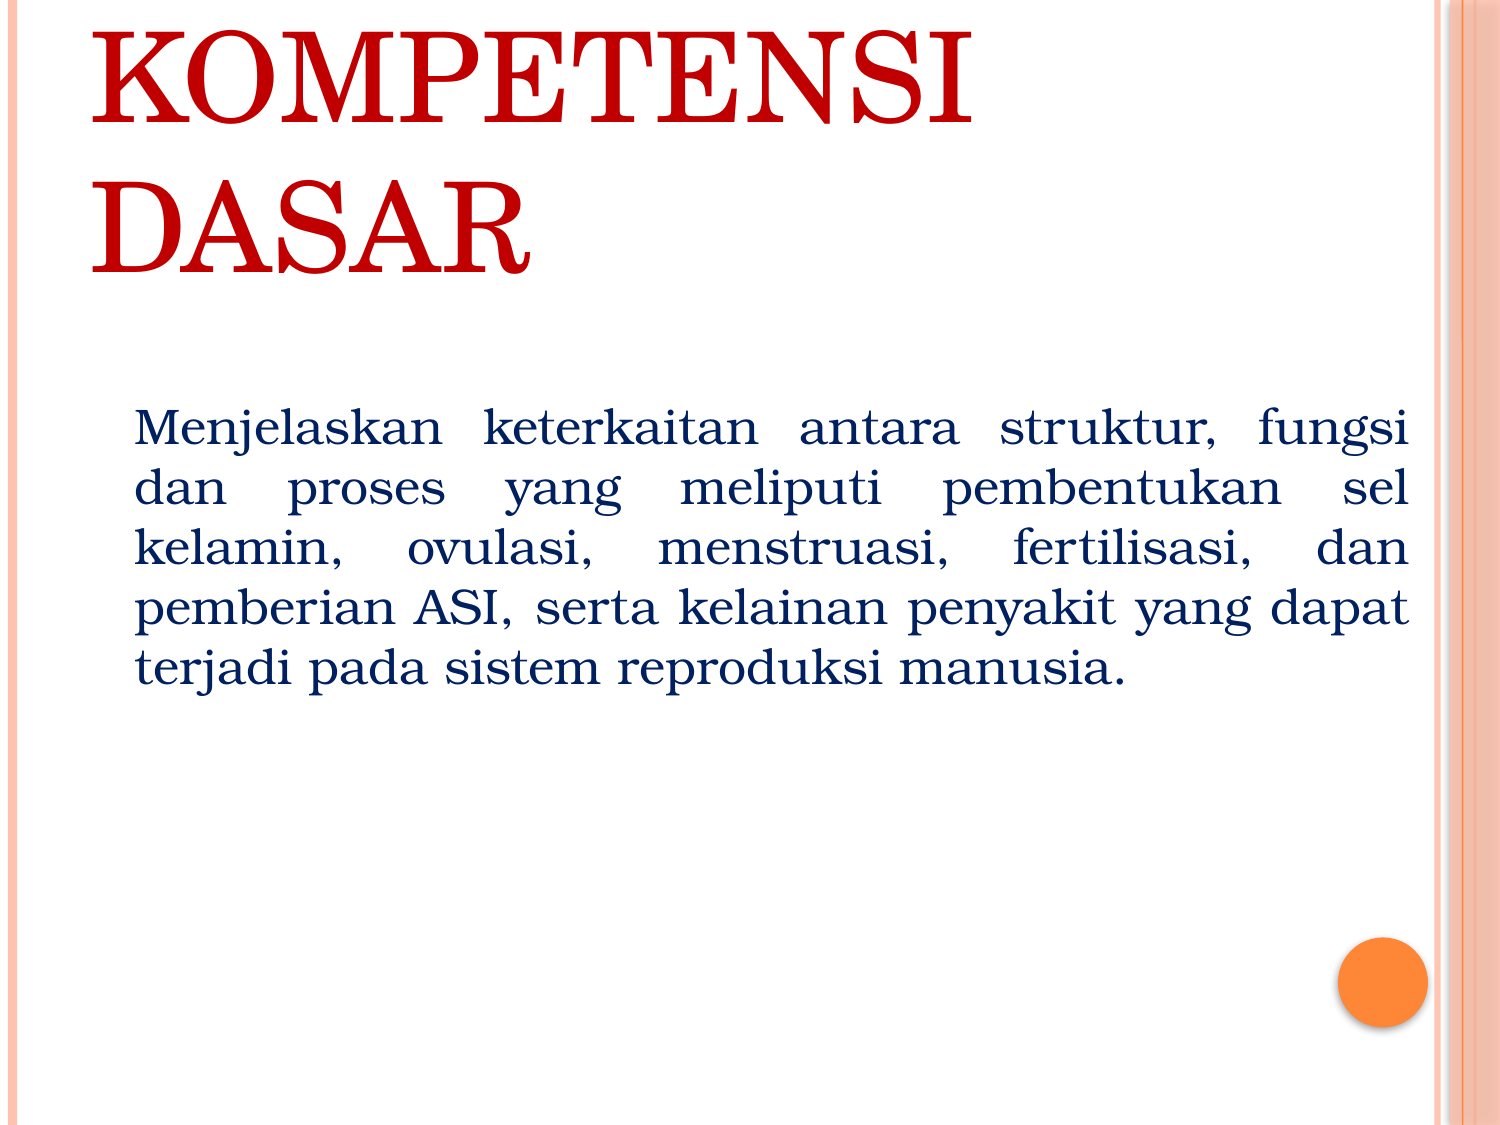

# Kompetensi Dasar
	Menjelaskan keterkaitan antara struktur, fungsi dan proses yang meliputi pembentukan sel kelamin, ovulasi, menstruasi, fertilisasi, dan pemberian ASI, serta kelainan penyakit yang dapat terjadi pada sistem reproduksi manusia.